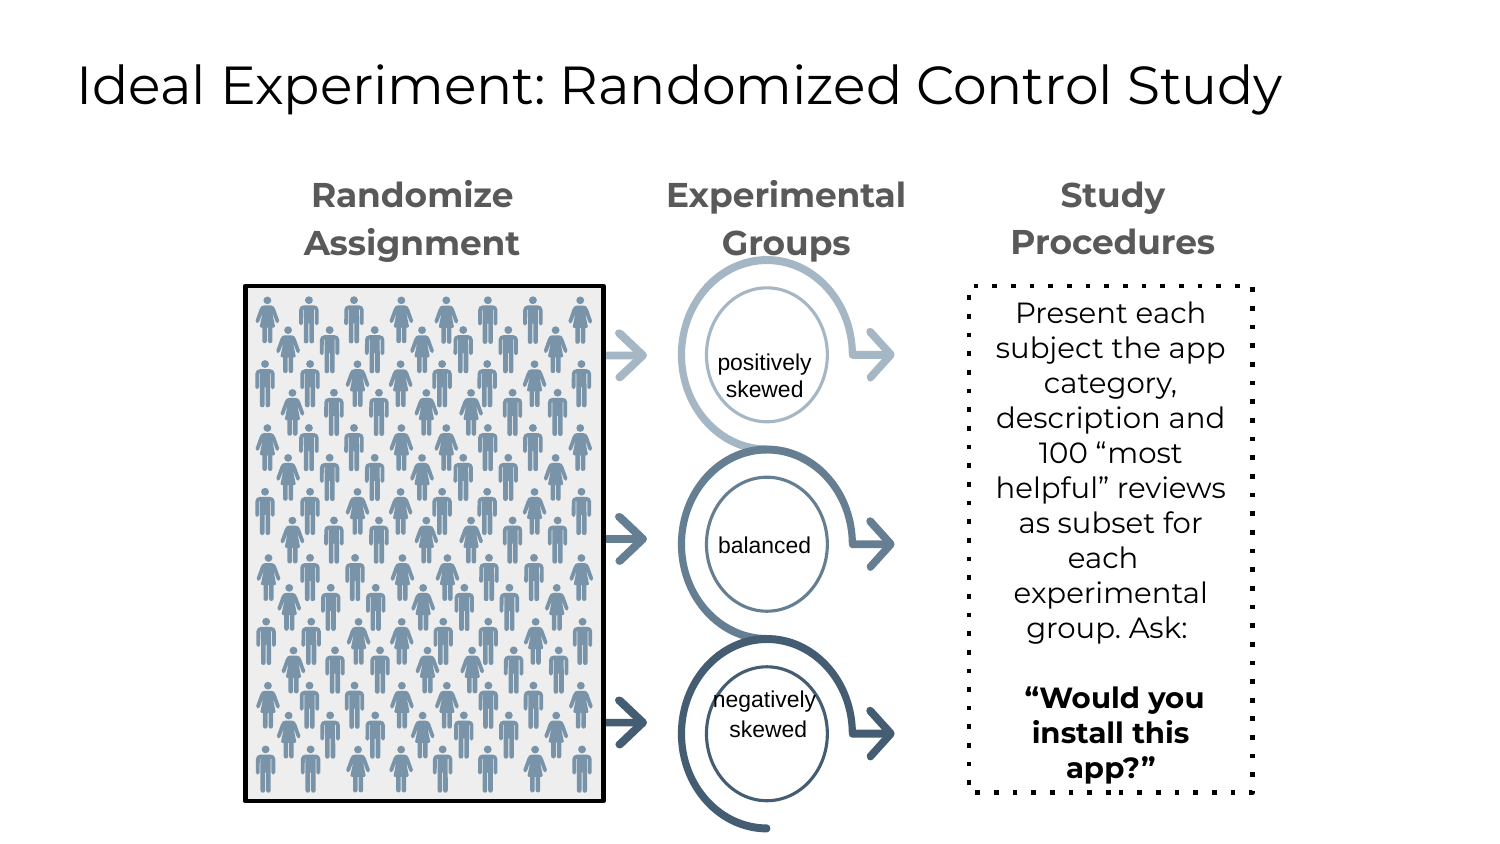

# Ideal Experiment: Randomized Control Study
Study Procedures
Randomize Assignment
Experimental
Groups

Present each subject the app category, description and 100 “most helpful” reviews as subset for each   experimental group. Ask:
 “Would you install this app?”
positively
skewed

balanced
negatively
 skewed